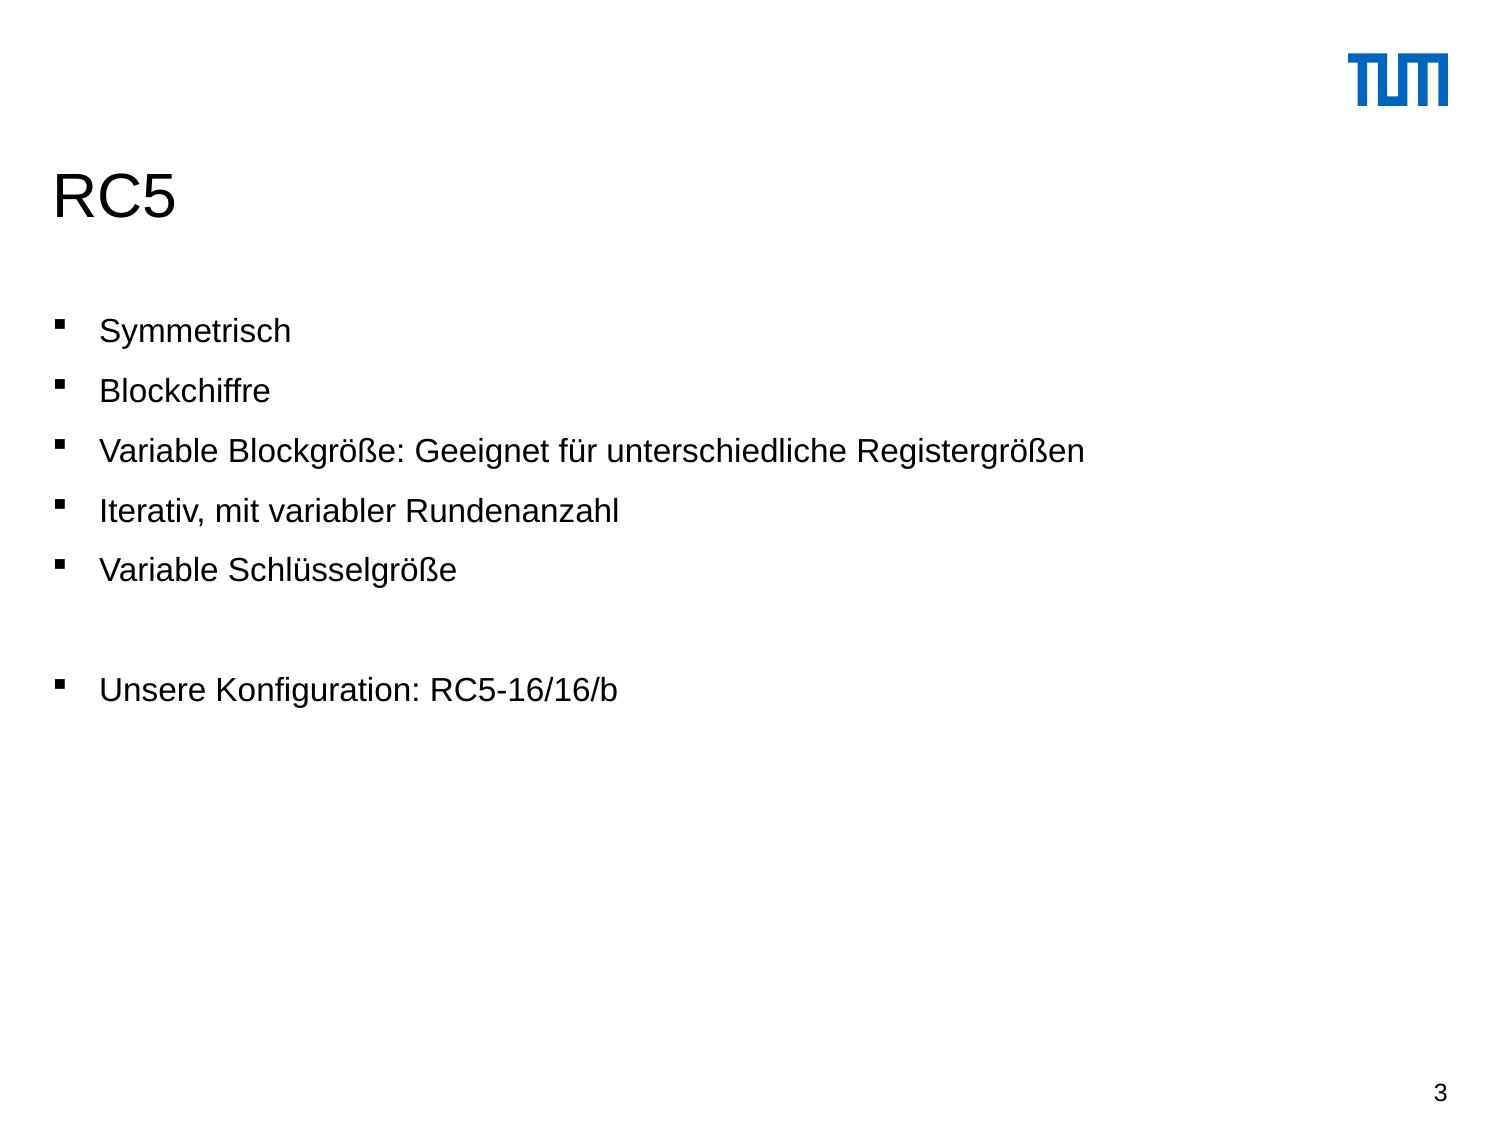

# RC5
Symmetrisch
Blockchiffre
Variable Blockgröße: Geeignet für unterschiedliche Registergrößen
Iterativ, mit variabler Rundenanzahl
Variable Schlüsselgröße

Unsere Konfiguration: RC5-16/16/b
3